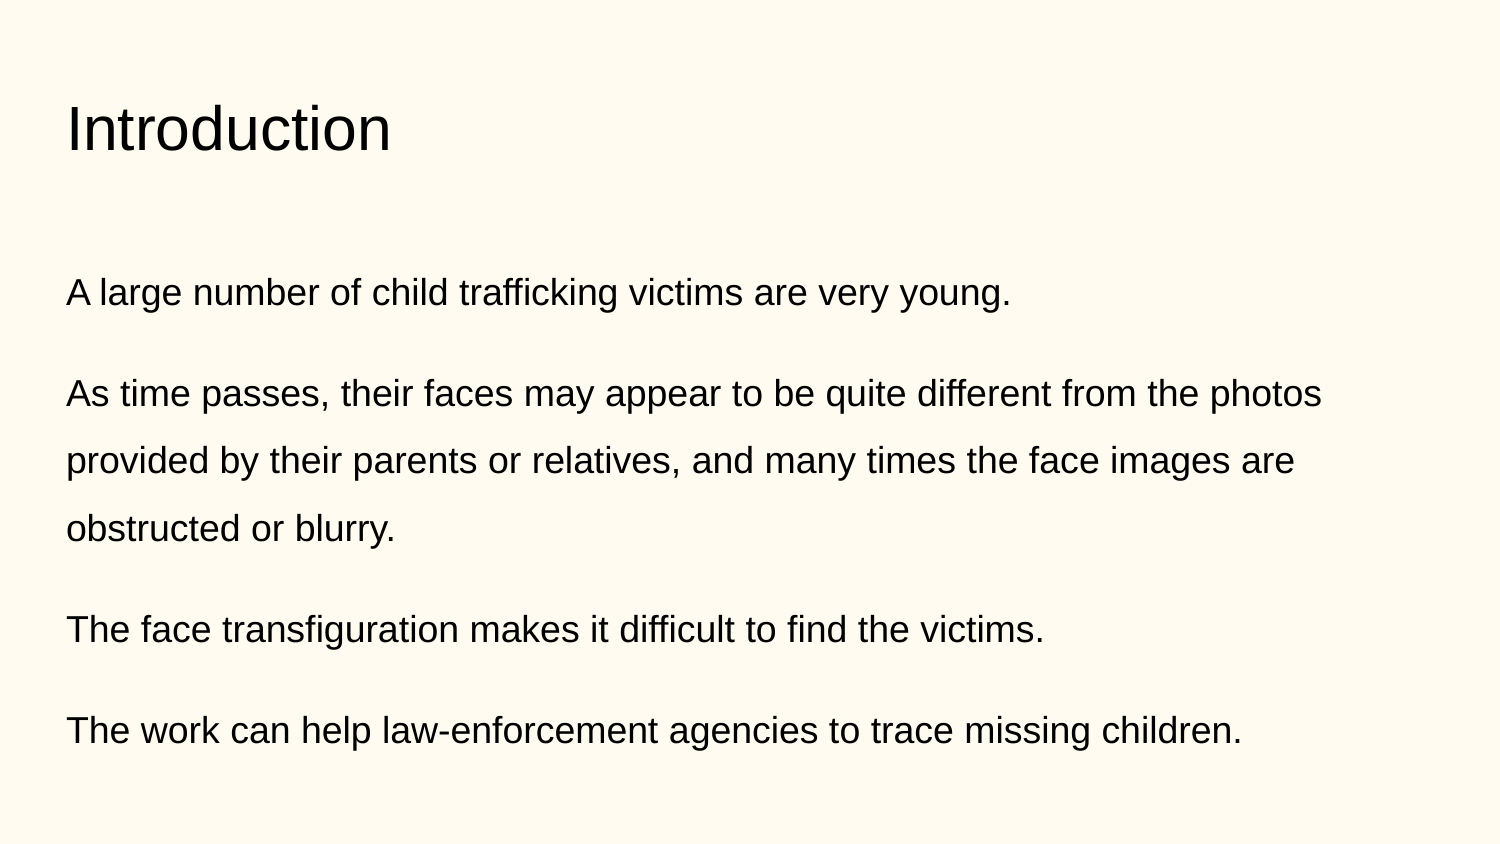

# Introduction
A large number of child trafficking victims are very young.
As time passes, their faces may appear to be quite different from the photos provided by their parents or relatives, and many times the face images are obstructed or blurry.
The face transfiguration makes it difficult to find the victims.
The work can help law-enforcement agencies to trace missing children.